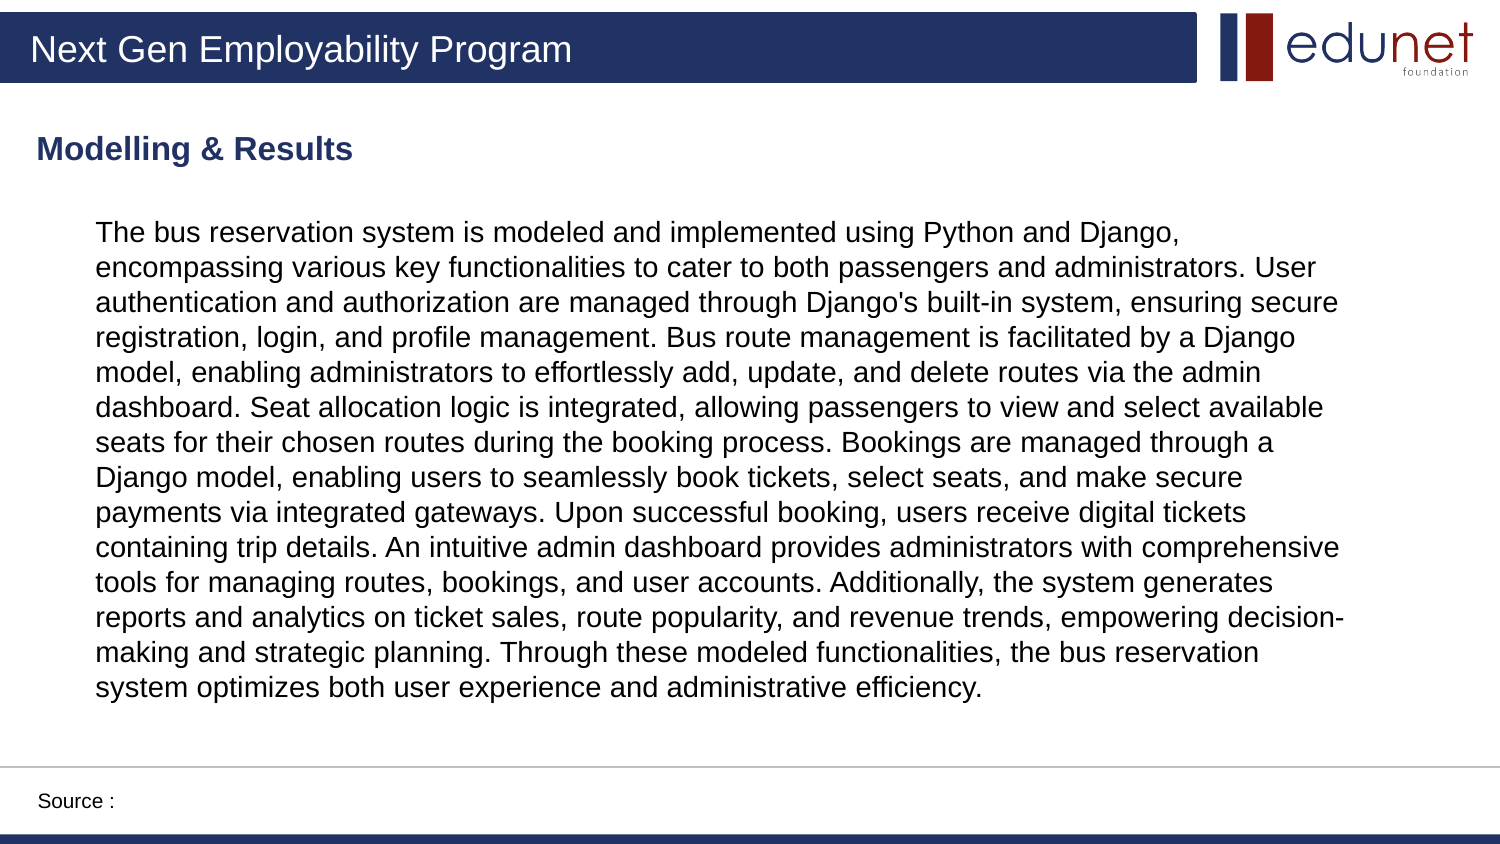

Modelling & Results
The bus reservation system is modeled and implemented using Python and Django, encompassing various key functionalities to cater to both passengers and administrators. User authentication and authorization are managed through Django's built-in system, ensuring secure registration, login, and profile management. Bus route management is facilitated by a Django model, enabling administrators to effortlessly add, update, and delete routes via the admin dashboard. Seat allocation logic is integrated, allowing passengers to view and select available seats for their chosen routes during the booking process. Bookings are managed through a Django model, enabling users to seamlessly book tickets, select seats, and make secure payments via integrated gateways. Upon successful booking, users receive digital tickets containing trip details. An intuitive admin dashboard provides administrators with comprehensive tools for managing routes, bookings, and user accounts. Additionally, the system generates reports and analytics on ticket sales, route popularity, and revenue trends, empowering decision-making and strategic planning. Through these modeled functionalities, the bus reservation system optimizes both user experience and administrative efficiency.
Source :